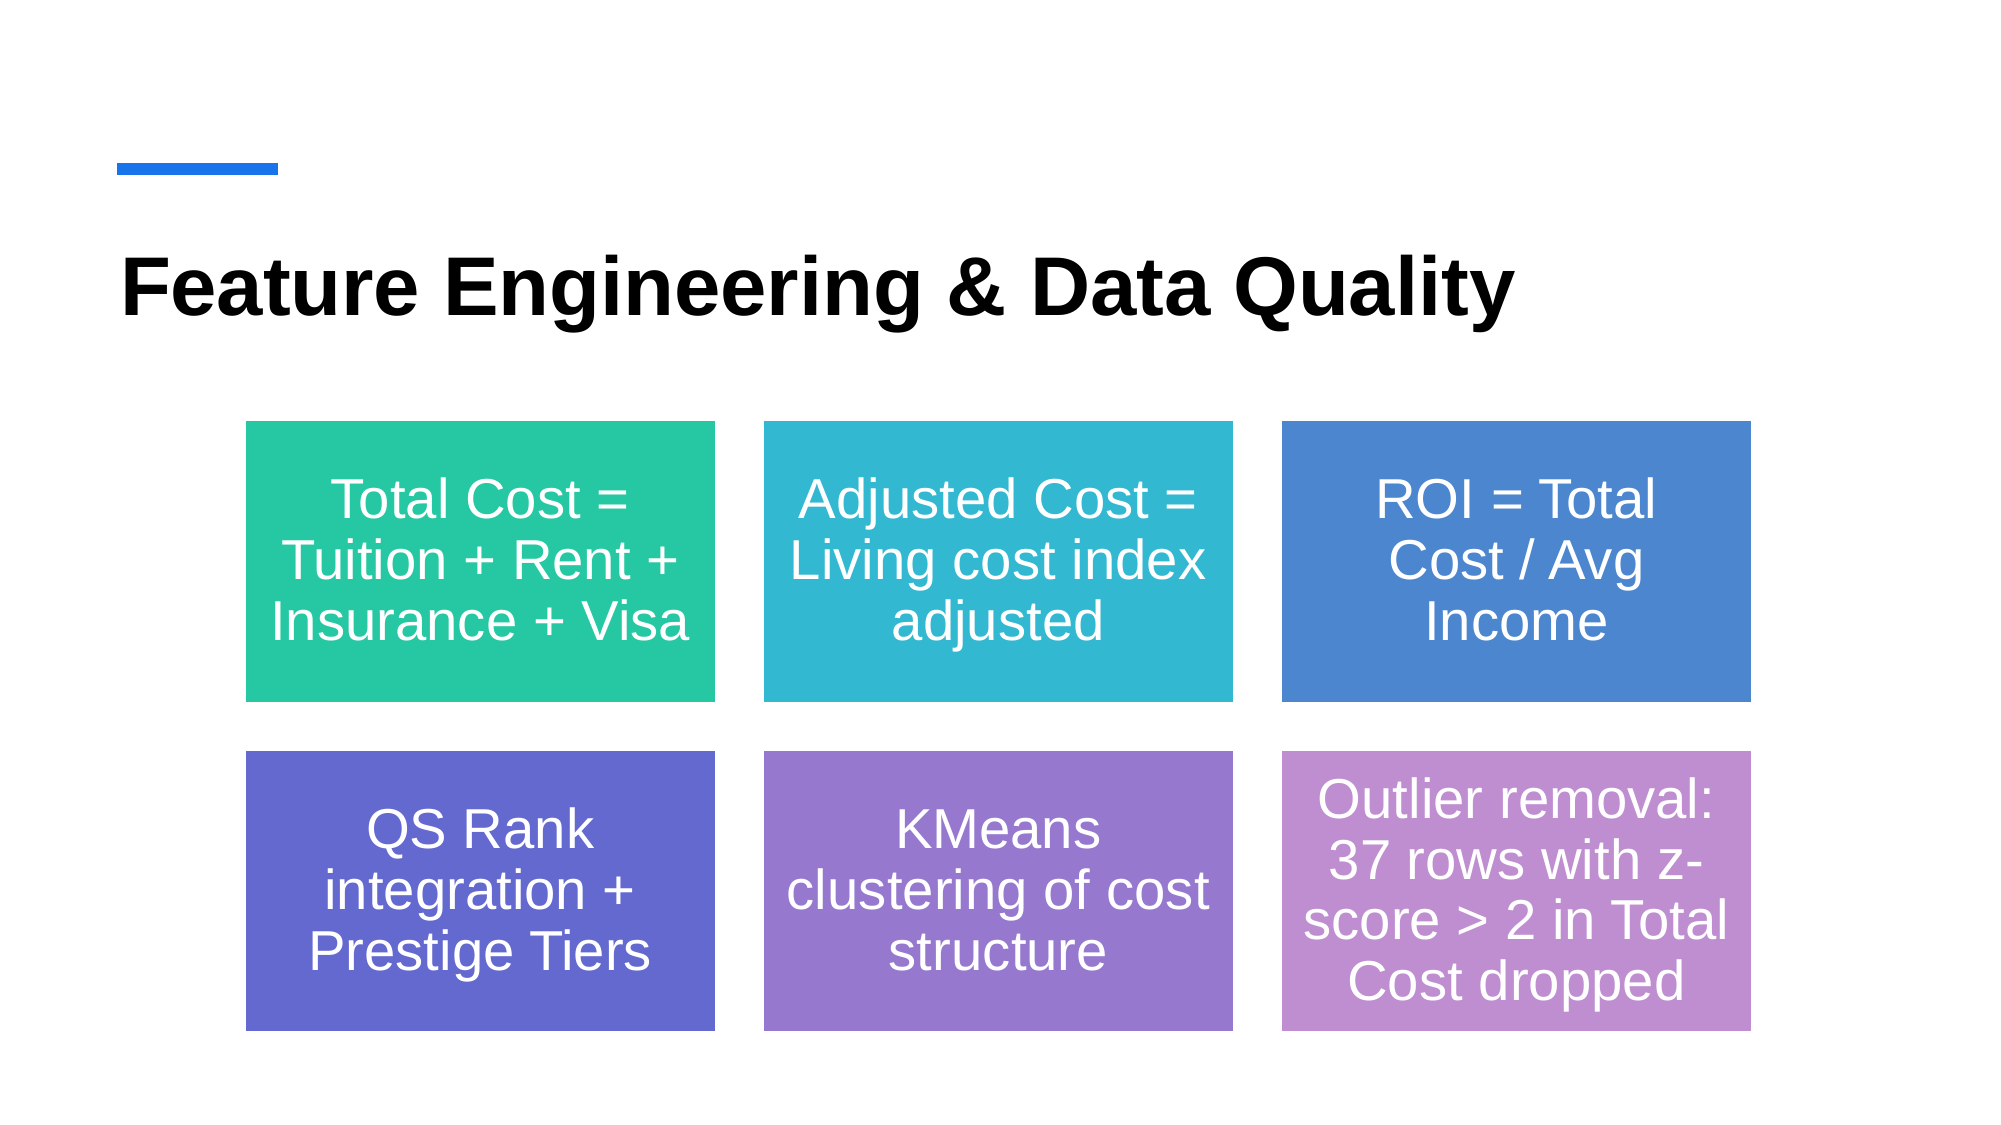

# Feature Engineering & Data Quality
Total Cost = Tuition + Rent + Insurance + Visa
Adjusted Cost = Living cost index adjusted
ROI = Total Cost / Avg Income
QS Rank integration + Prestige Tiers
KMeans clustering of cost structure
Outlier removal: 37 rows with z-score > 2 in Total Cost dropped
© Fahad Bin Gias · 2025